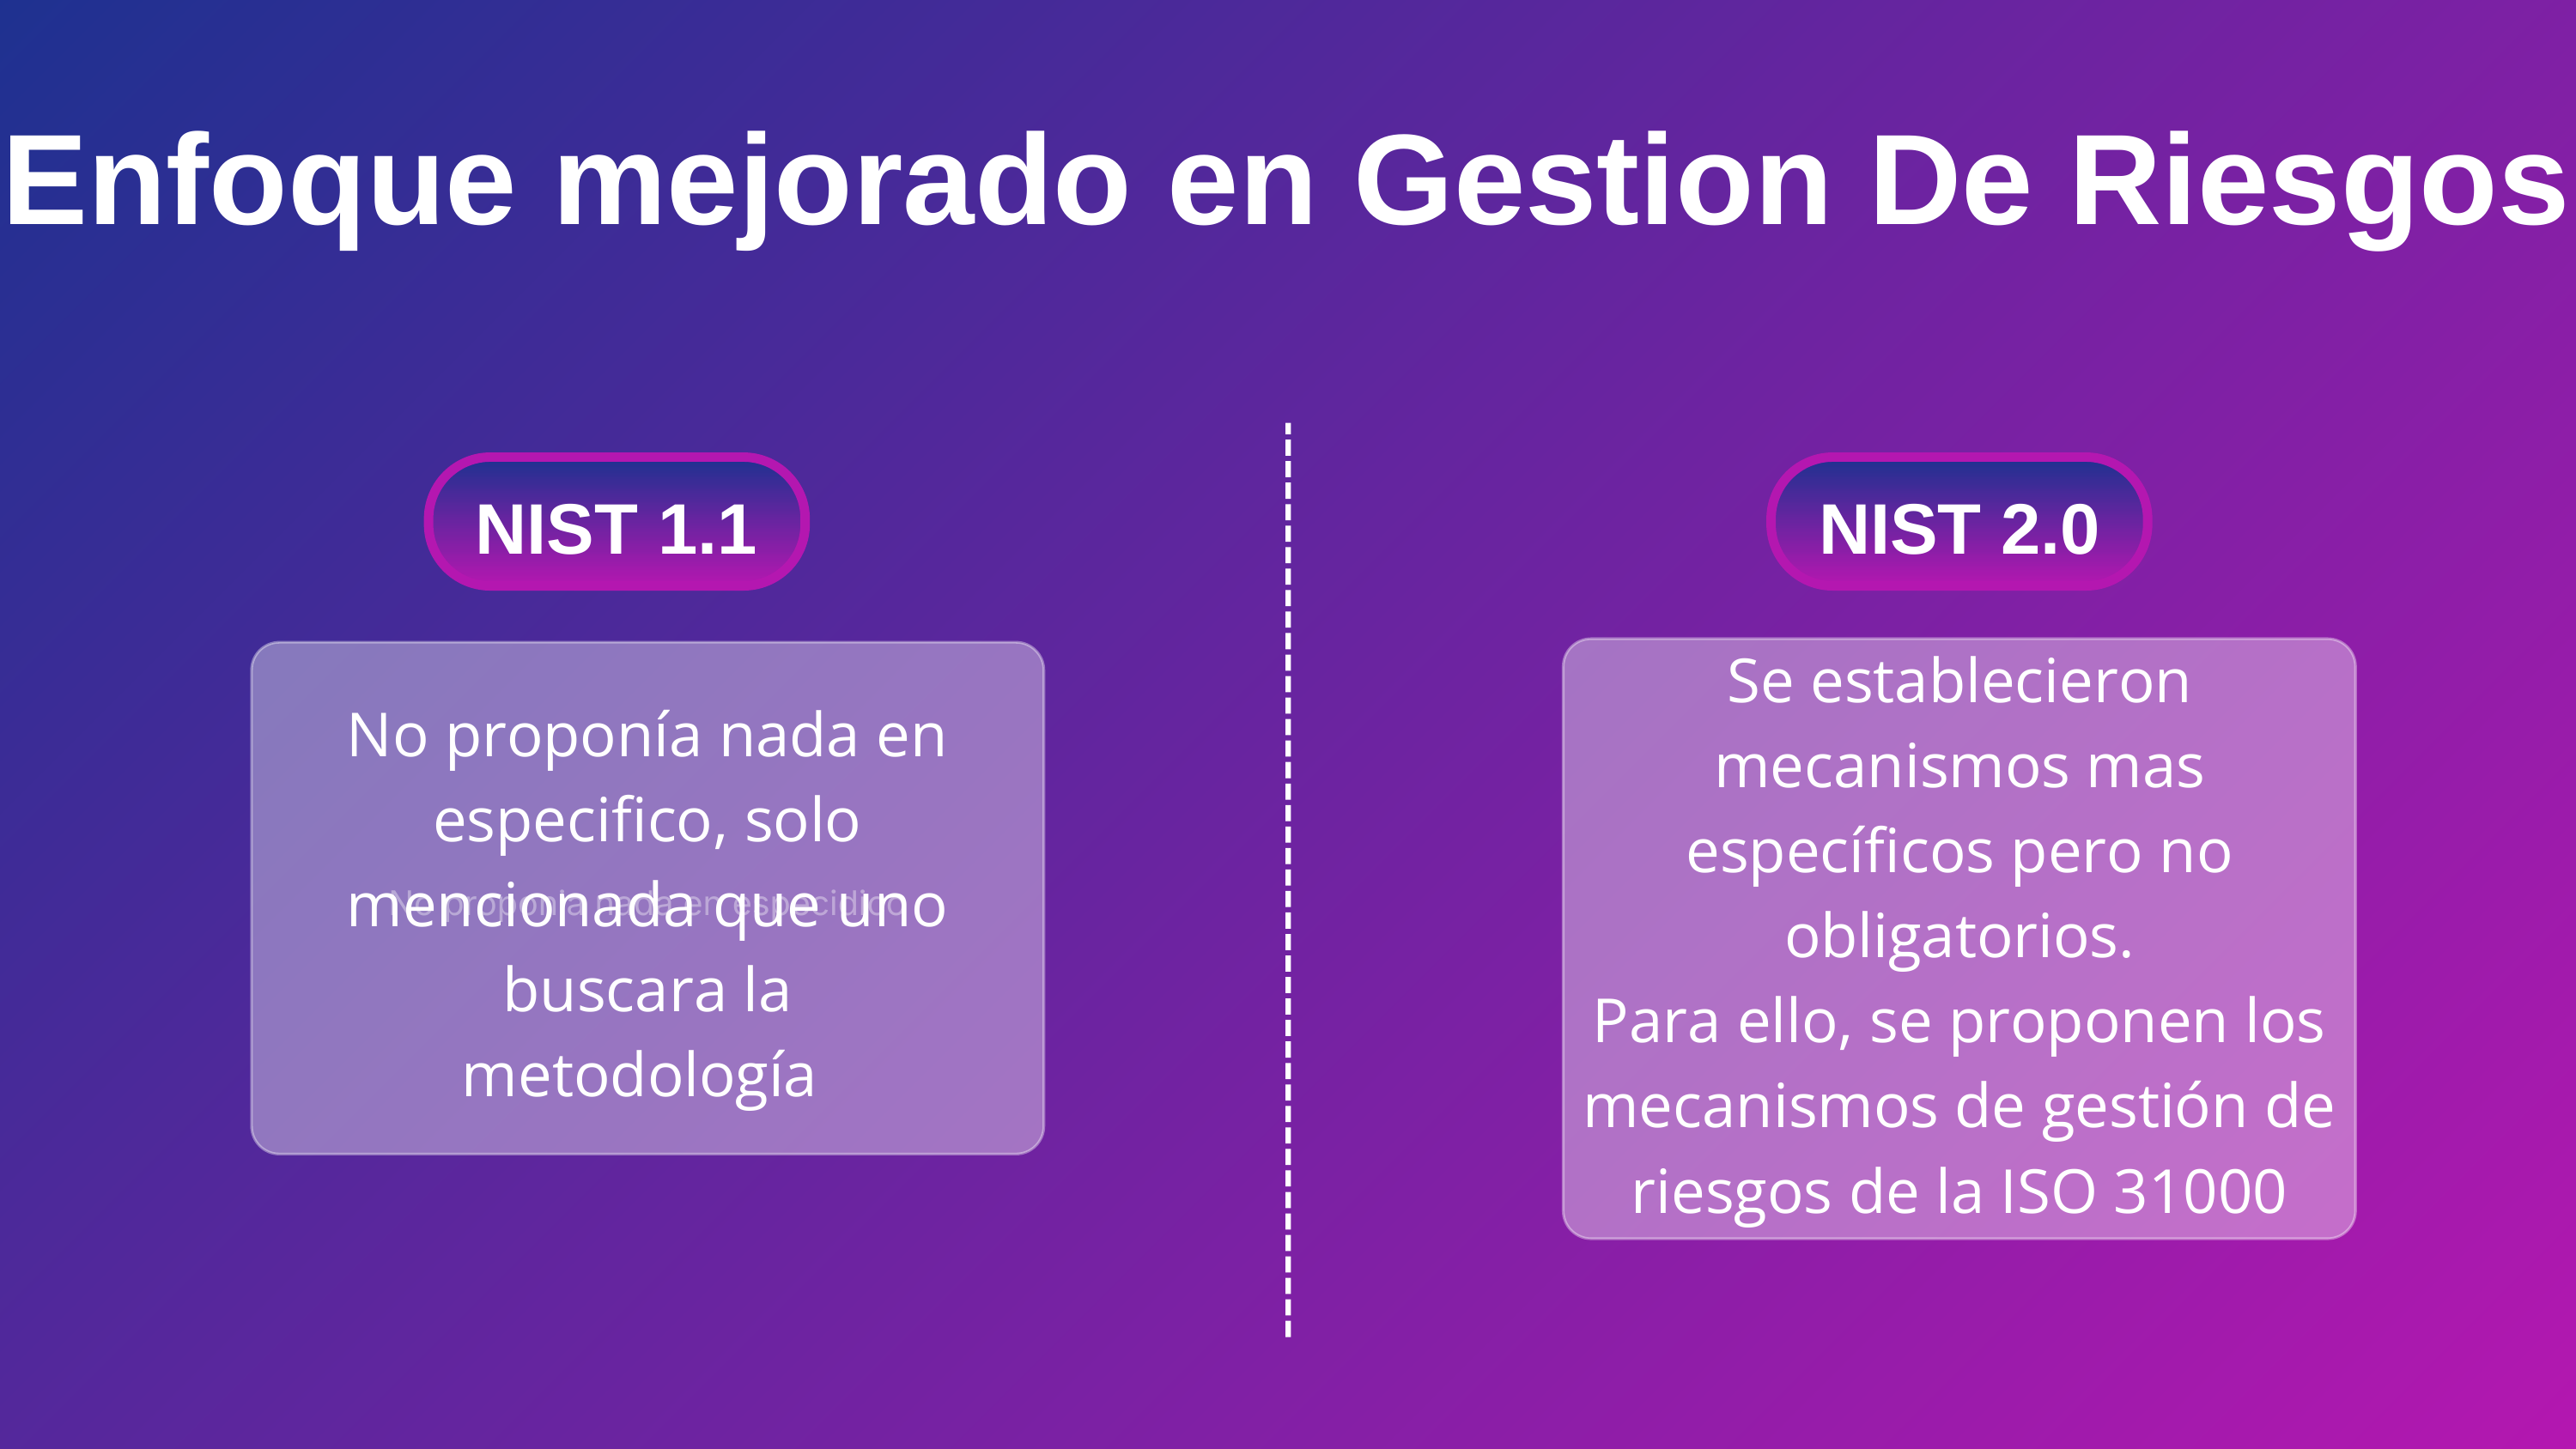

Enfoque mejorado en Gestion De Riesgos

NIST 1.1
NIST 2.0
Se establecieron mecanismos mas específicos pero no obligatorios.
Para ello, se proponen los mecanismos de gestión de riesgos de la ISO 31000

No proponia nada en especidico
No proponía nada en especifico, solo mencionada que uno buscara la metodología